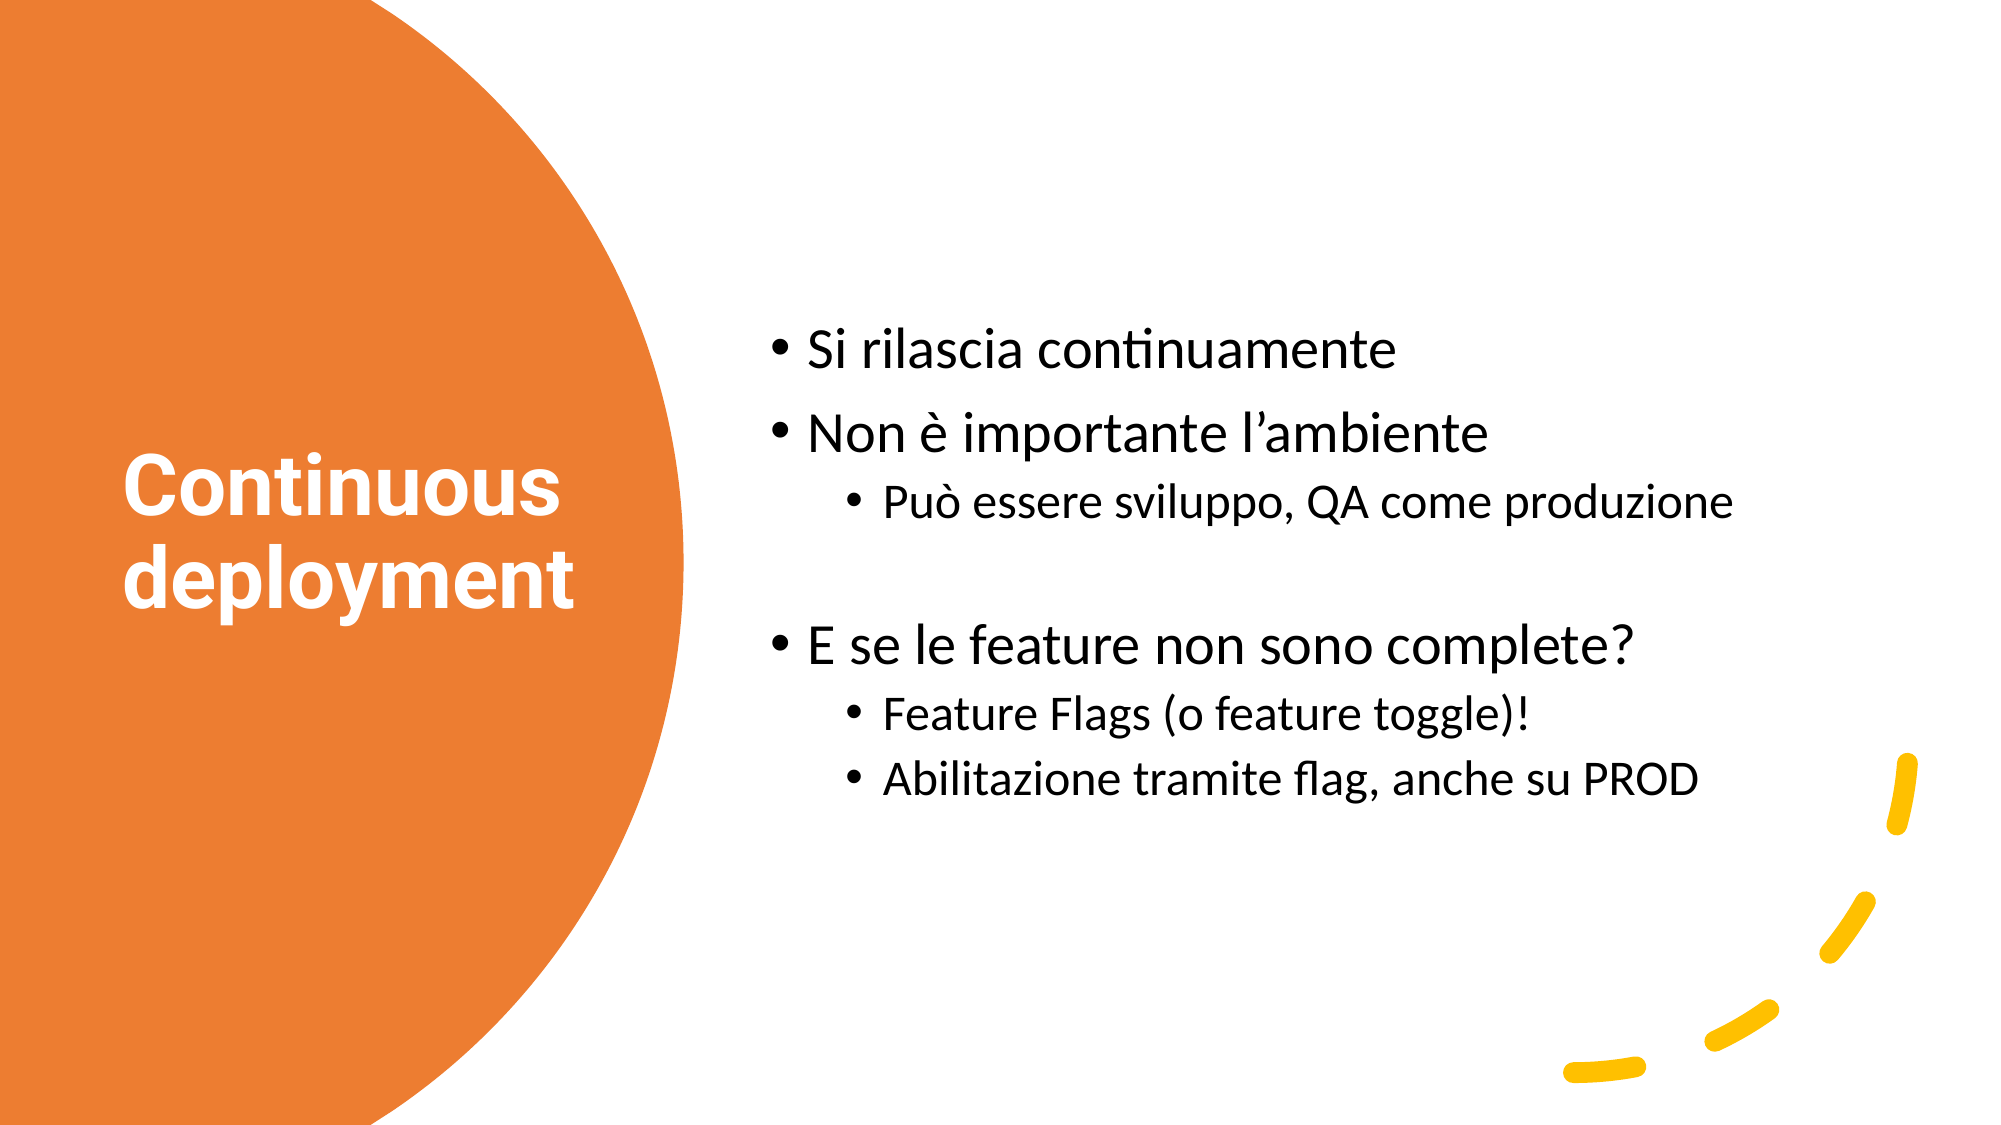

# Continuous deployment
Si rilascia continuamente
Non è importante l’ambiente
Può essere sviluppo, QA come produzione

E se le feature non sono complete?
Feature Flags (o feature toggle)!
Abilitazione tramite flag, anche su PROD